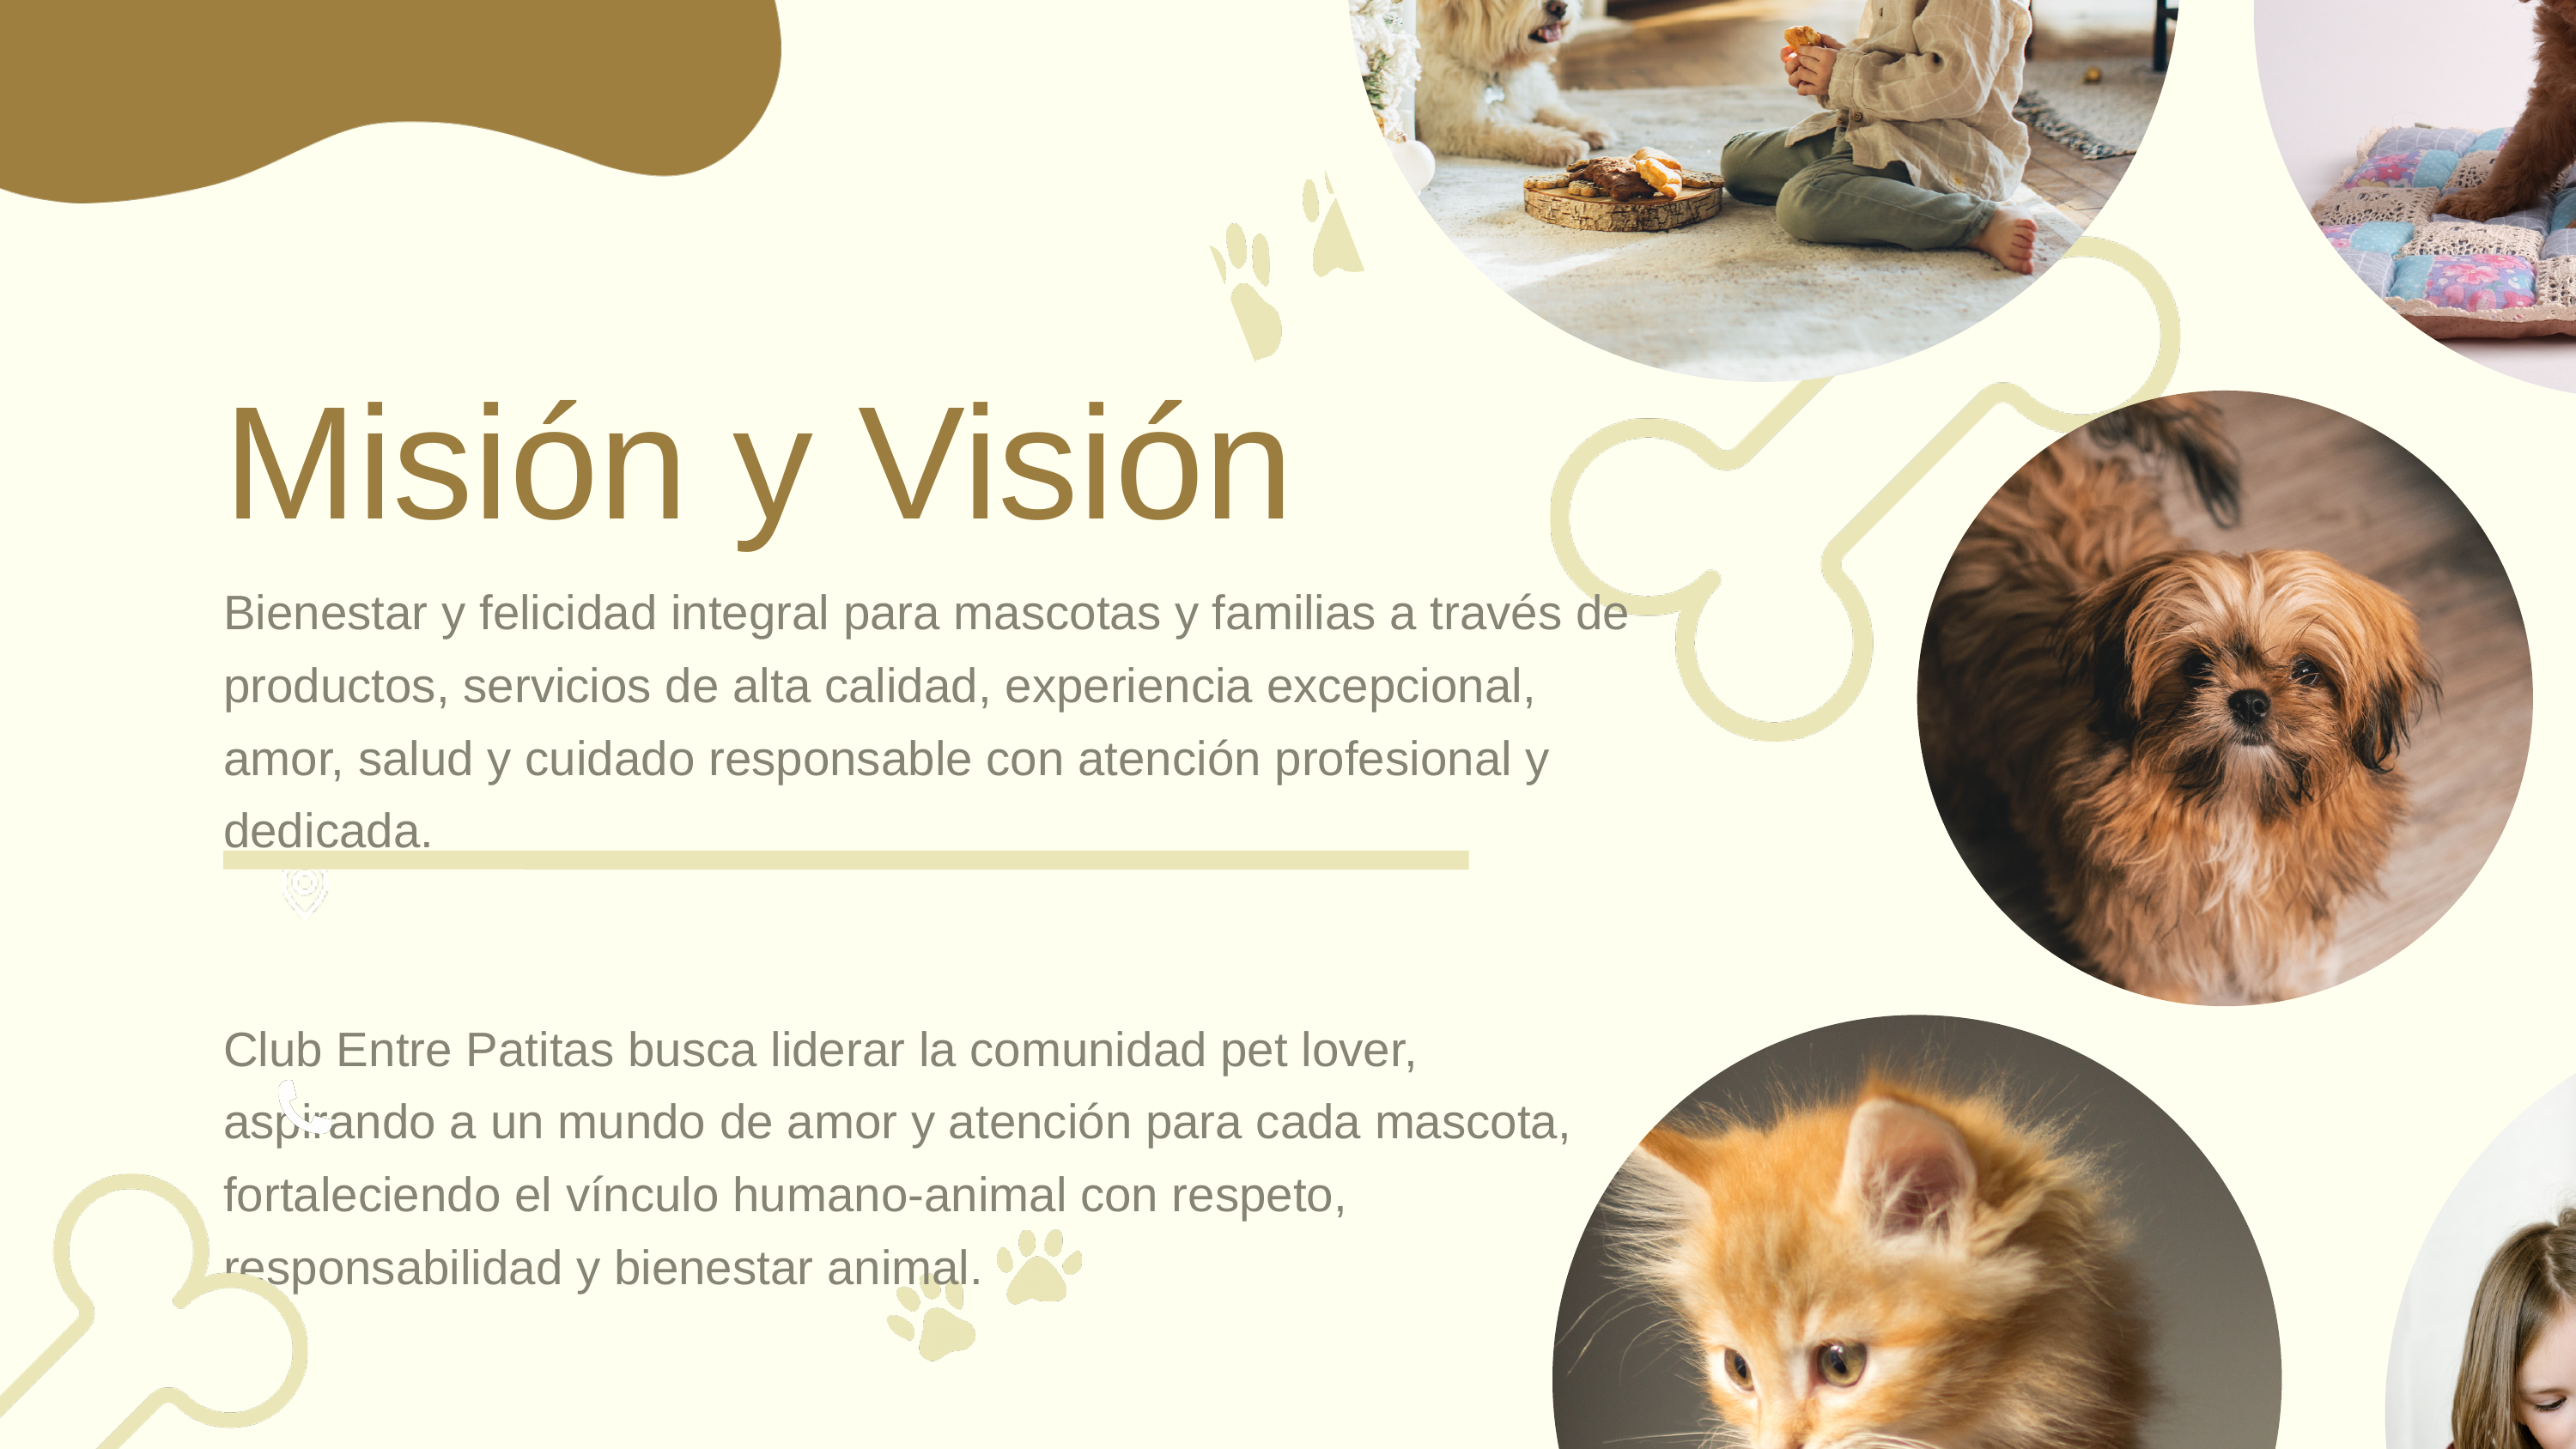

Misión y Visión

Bienestar y felicidad integral para mascotas y familias a través de productos, servicios de alta calidad, experiencia excepcional, amor, salud y cuidado responsable con atención profesional y dedicada.

Club Entre Patitas busca liderar la comunidad pet lover, aspirando a un mundo de amor y atención para cada mascota, fortaleciendo el vínculo humano-animal con respeto, responsabilidad y bienestar animal.